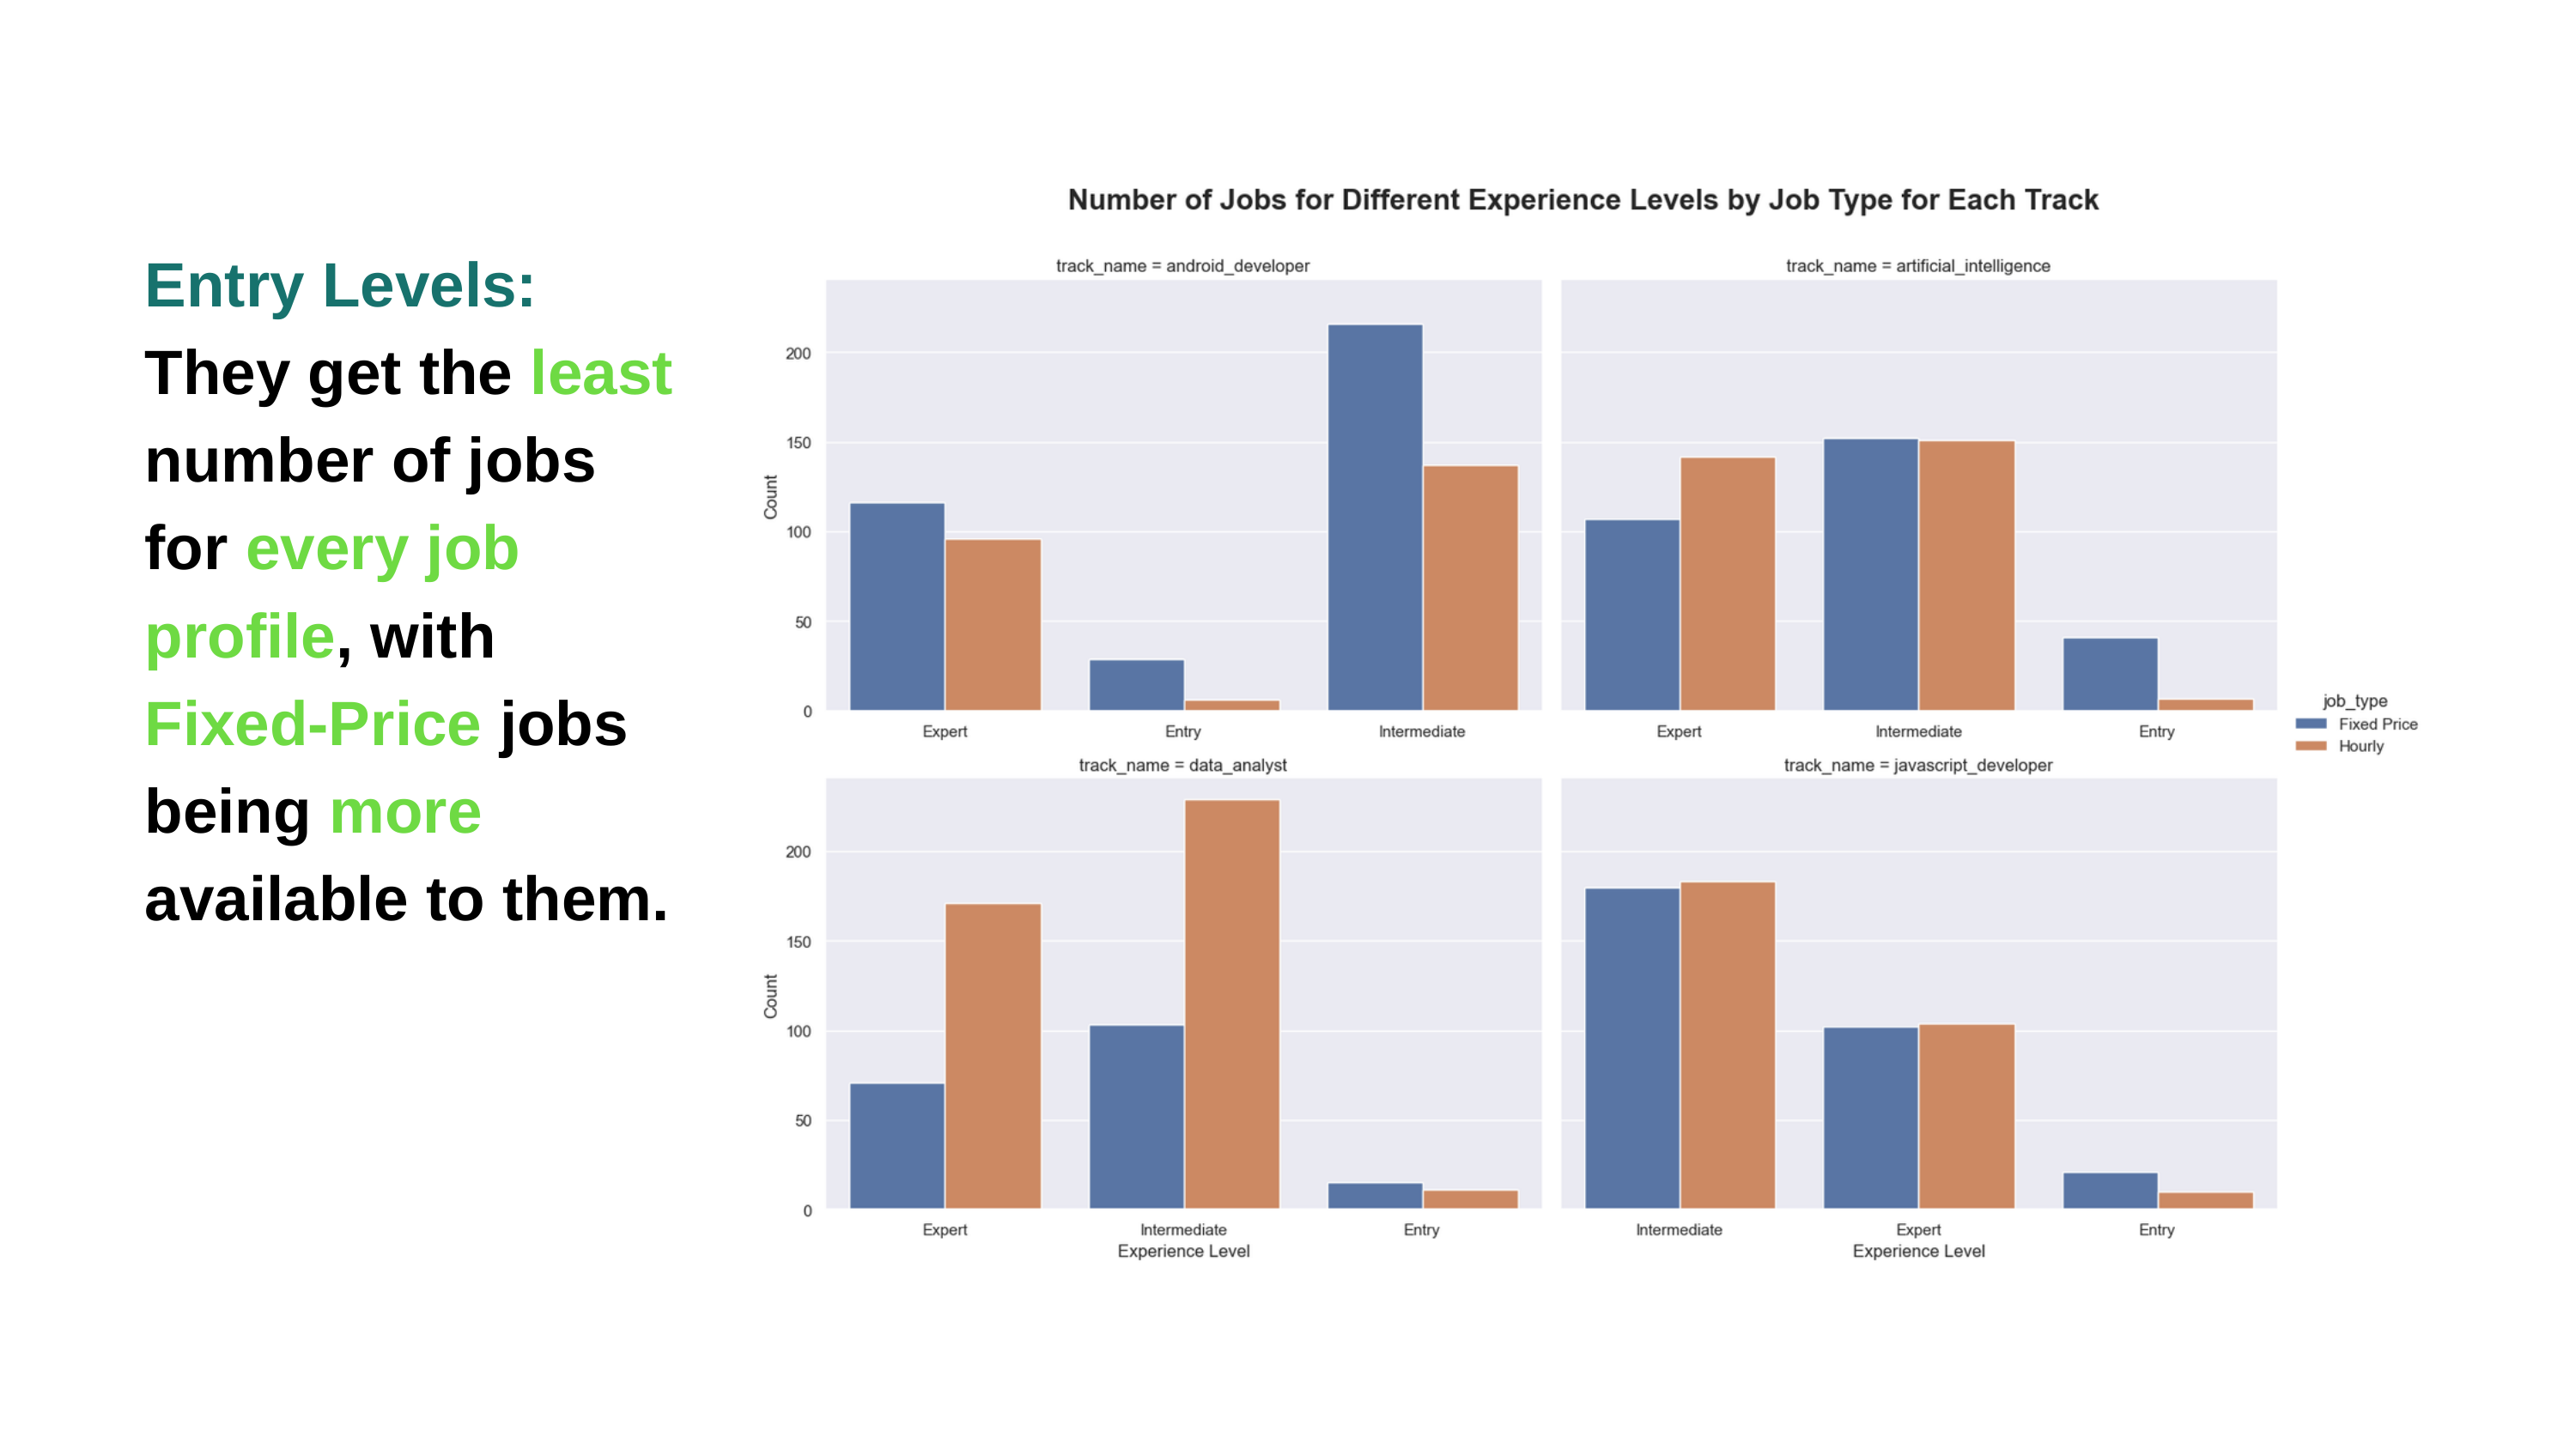

Entry Levels:
They get the least number of jobs for every job profile, with Fixed-Price jobs being more available to them.